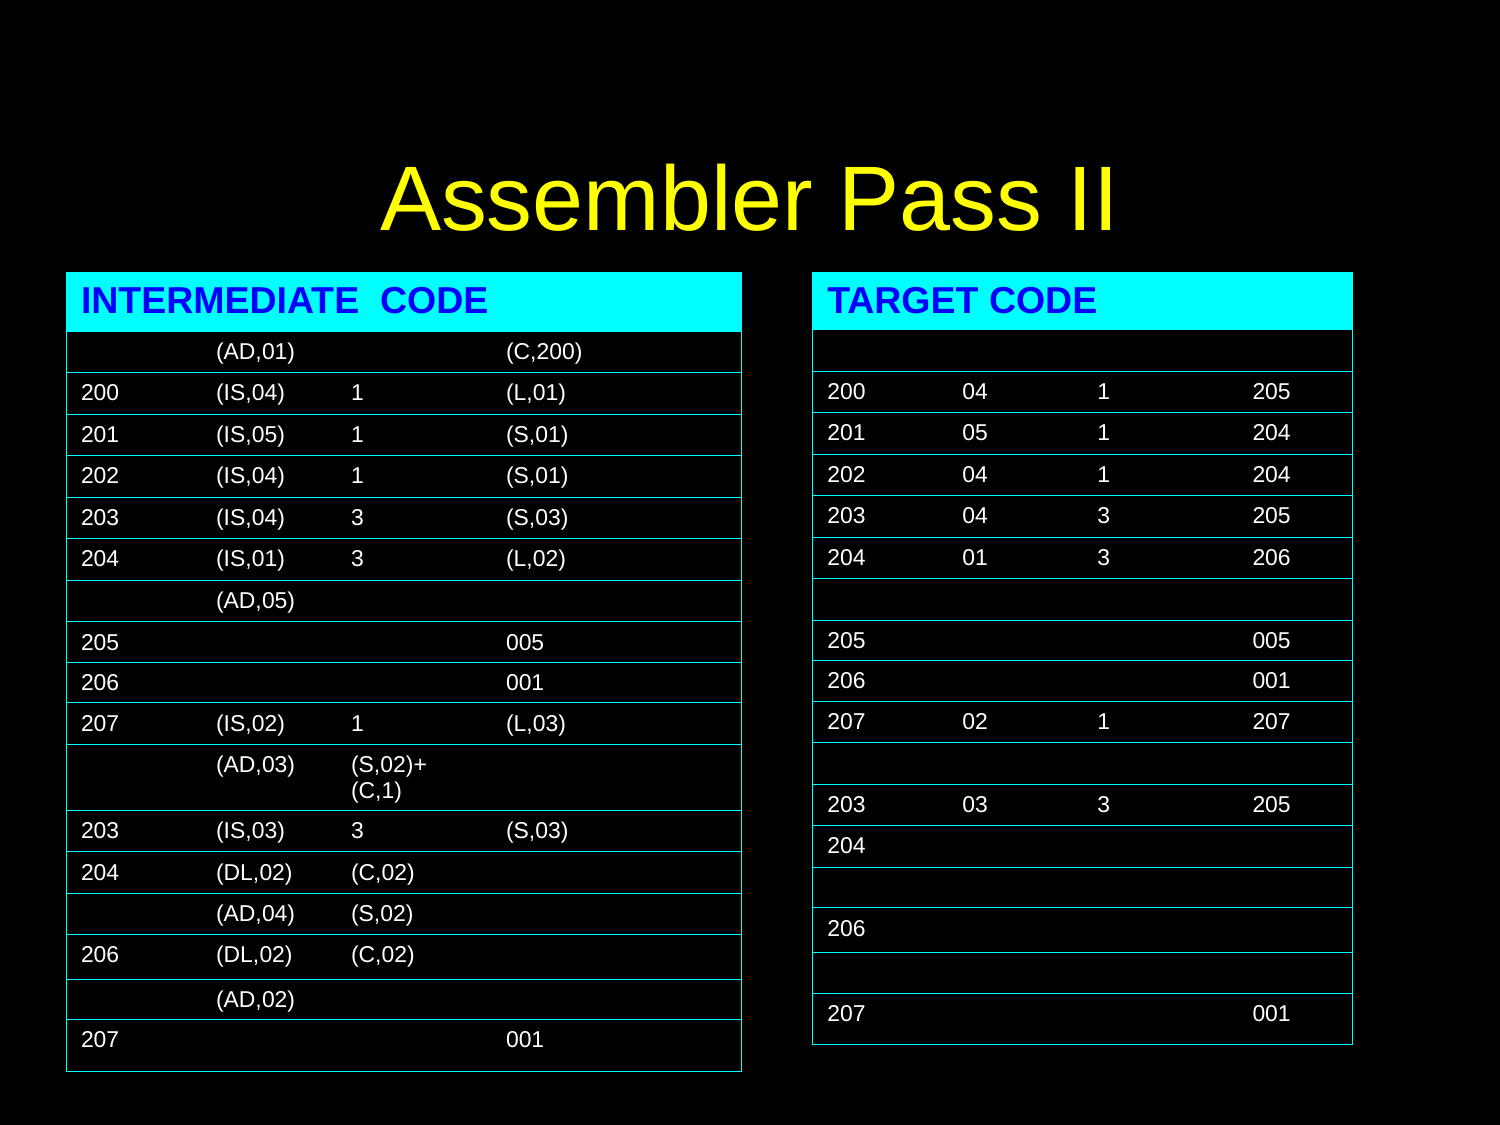

# Assembler Pass II
| INTERMEDIATE CODE |  |  |  |  |
| --- | --- | --- | --- | --- |
|  | (AD,01) |  | (C,200) |  |
| 200 | (IS,04) | 1 | (L,01) |  |
| 201 | (IS,05) | 1 | (S,01) |  |
| 202 | (IS,04) | 1 | (S,01) |  |
| 203 | (IS,04) | 3 | (S,03) |  |
| 204 | (IS,01) | 3 | (L,02) |  |
|  | (AD,05) |  |  |  |
| 205 |  |  | 005 |  |
| 206 |  |  | 001 |  |
| 207 | (IS,02) | 1 | (L,03) |  |
|  | (AD,03) | (S,02)+(C,1) |  |  |
| 203 | (IS,03) | 3 | (S,03) |  |
| 204 | (DL,02) | (C,02) |  |  |
|  | (AD,04) | (S,02) |  |  |
| 206 | (DL,02) | (C,02) |  |  |
|  | (AD,02) |  |  |  |
| 207 |  |  | 001 |  |
| TARGET CODE |  |  |  |
| --- | --- | --- | --- |
|  |  |  |  |
| 200 | 04 | 1 | 205 |
| 201 | 05 | 1 | 204 |
| 202 | 04 | 1 | 204 |
| 203 | 04 | 3 | 205 |
| 204 | 01 | 3 | 206 |
|  |  |  |  |
| 205 |  |  | 005 |
| 206 |  |  | 001 |
| 207 | 02 | 1 | 207 |
|  |  |  |  |
| 203 | 03 | 3 | 205 |
| 204 |  |  |  |
|  |  |  |  |
| 206 |  |  |  |
|  |  |  |  |
| 207 |  |  | 001 |